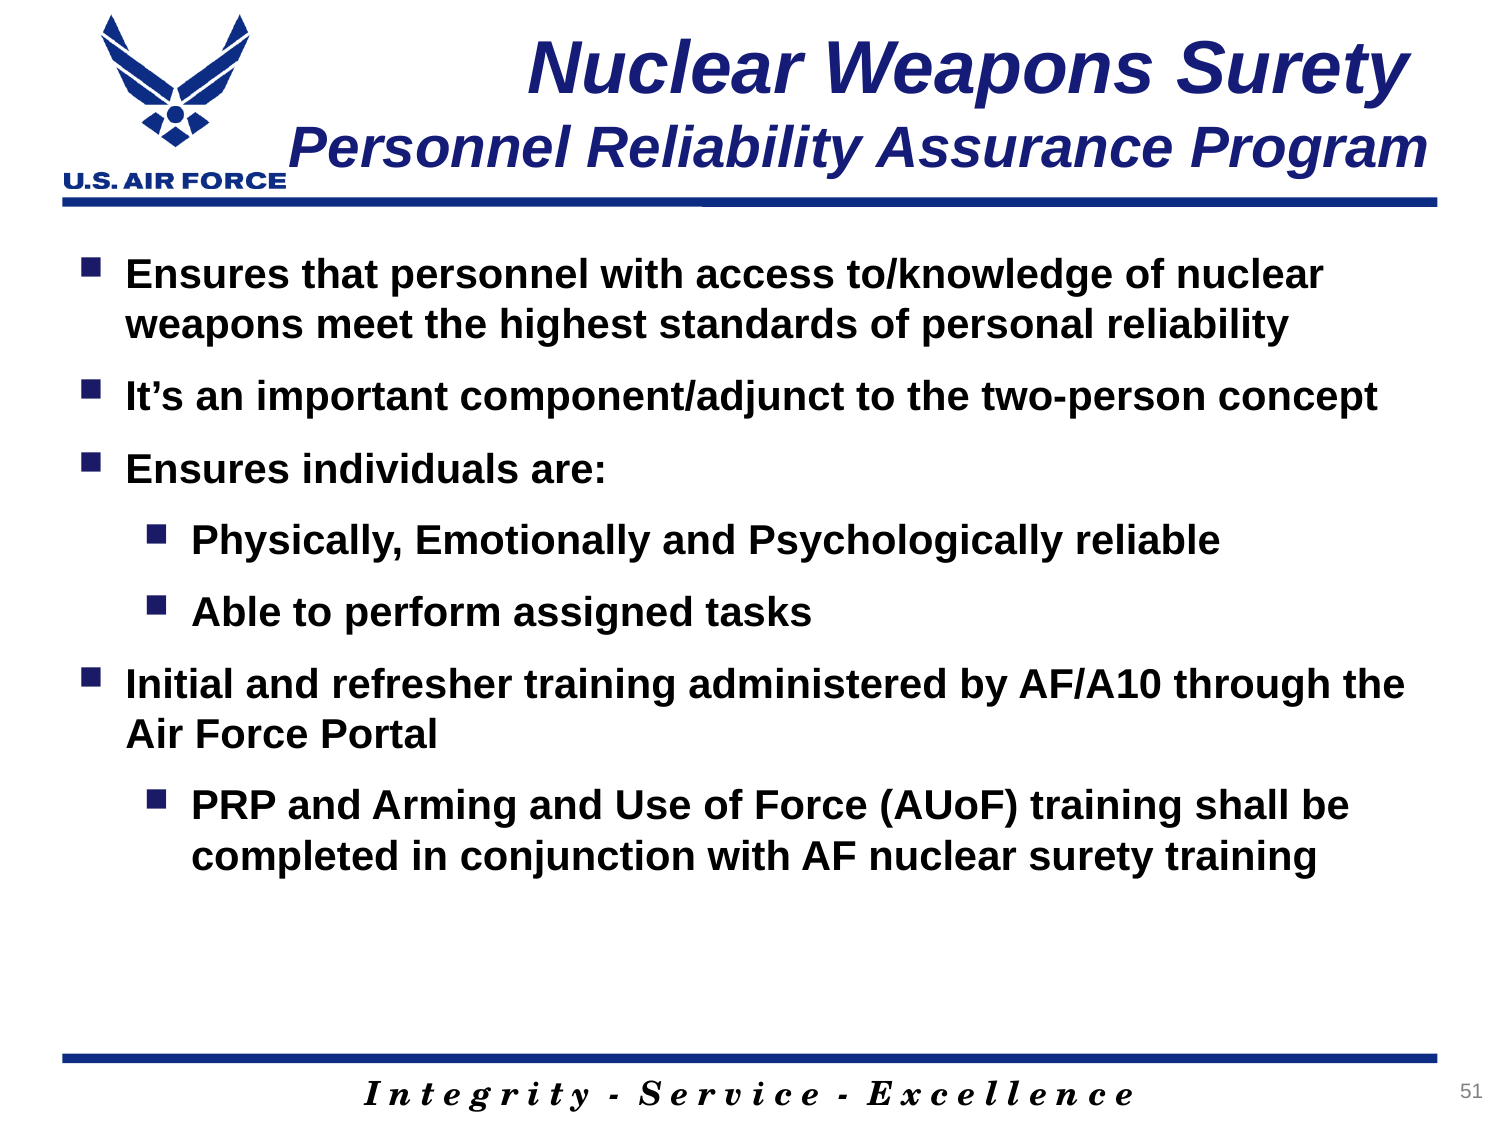

# Nuclear Weapons Surety Personnel Reliability Assurance Program
Ensures that personnel with access to/knowledge of nuclear weapons meet the highest standards of personal reliability

It’s an important component/adjunct to the two-person concept

Ensures individuals are:

Physically, Emotionally and Psychologically reliable

Able to perform assigned tasks

Initial and refresher training administered by AF/A10 through the Air Force Portal

PRP and Arming and Use of Force (AUoF) training shall be completed in conjunction with AF nuclear surety training

51